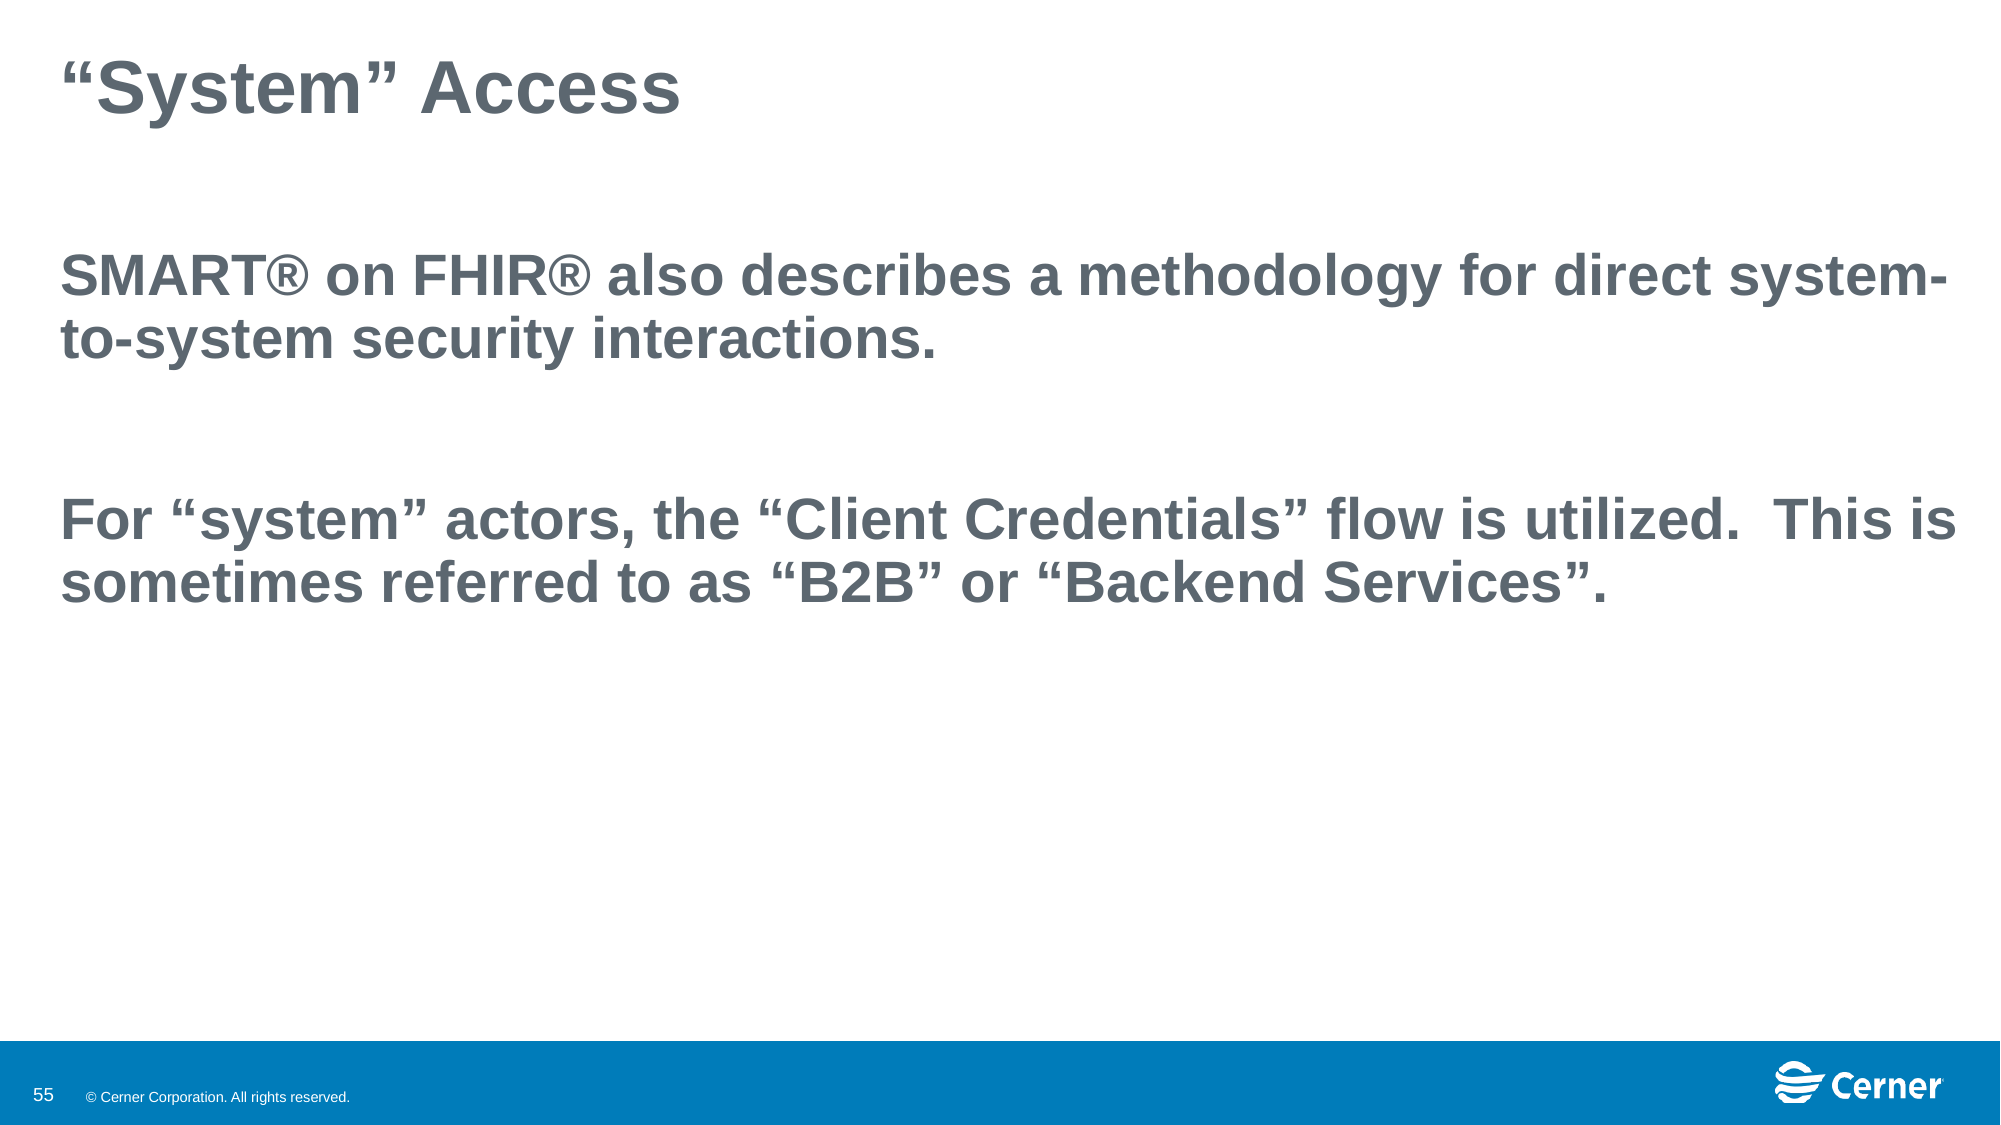

# “System” Access
SMART® on FHIR® also describes a methodology for direct system-to-system security interactions.

For “system” actors, the “Client Credentials” flow is utilized.  This is sometimes referred to as “B2B” or “Backend Services”.